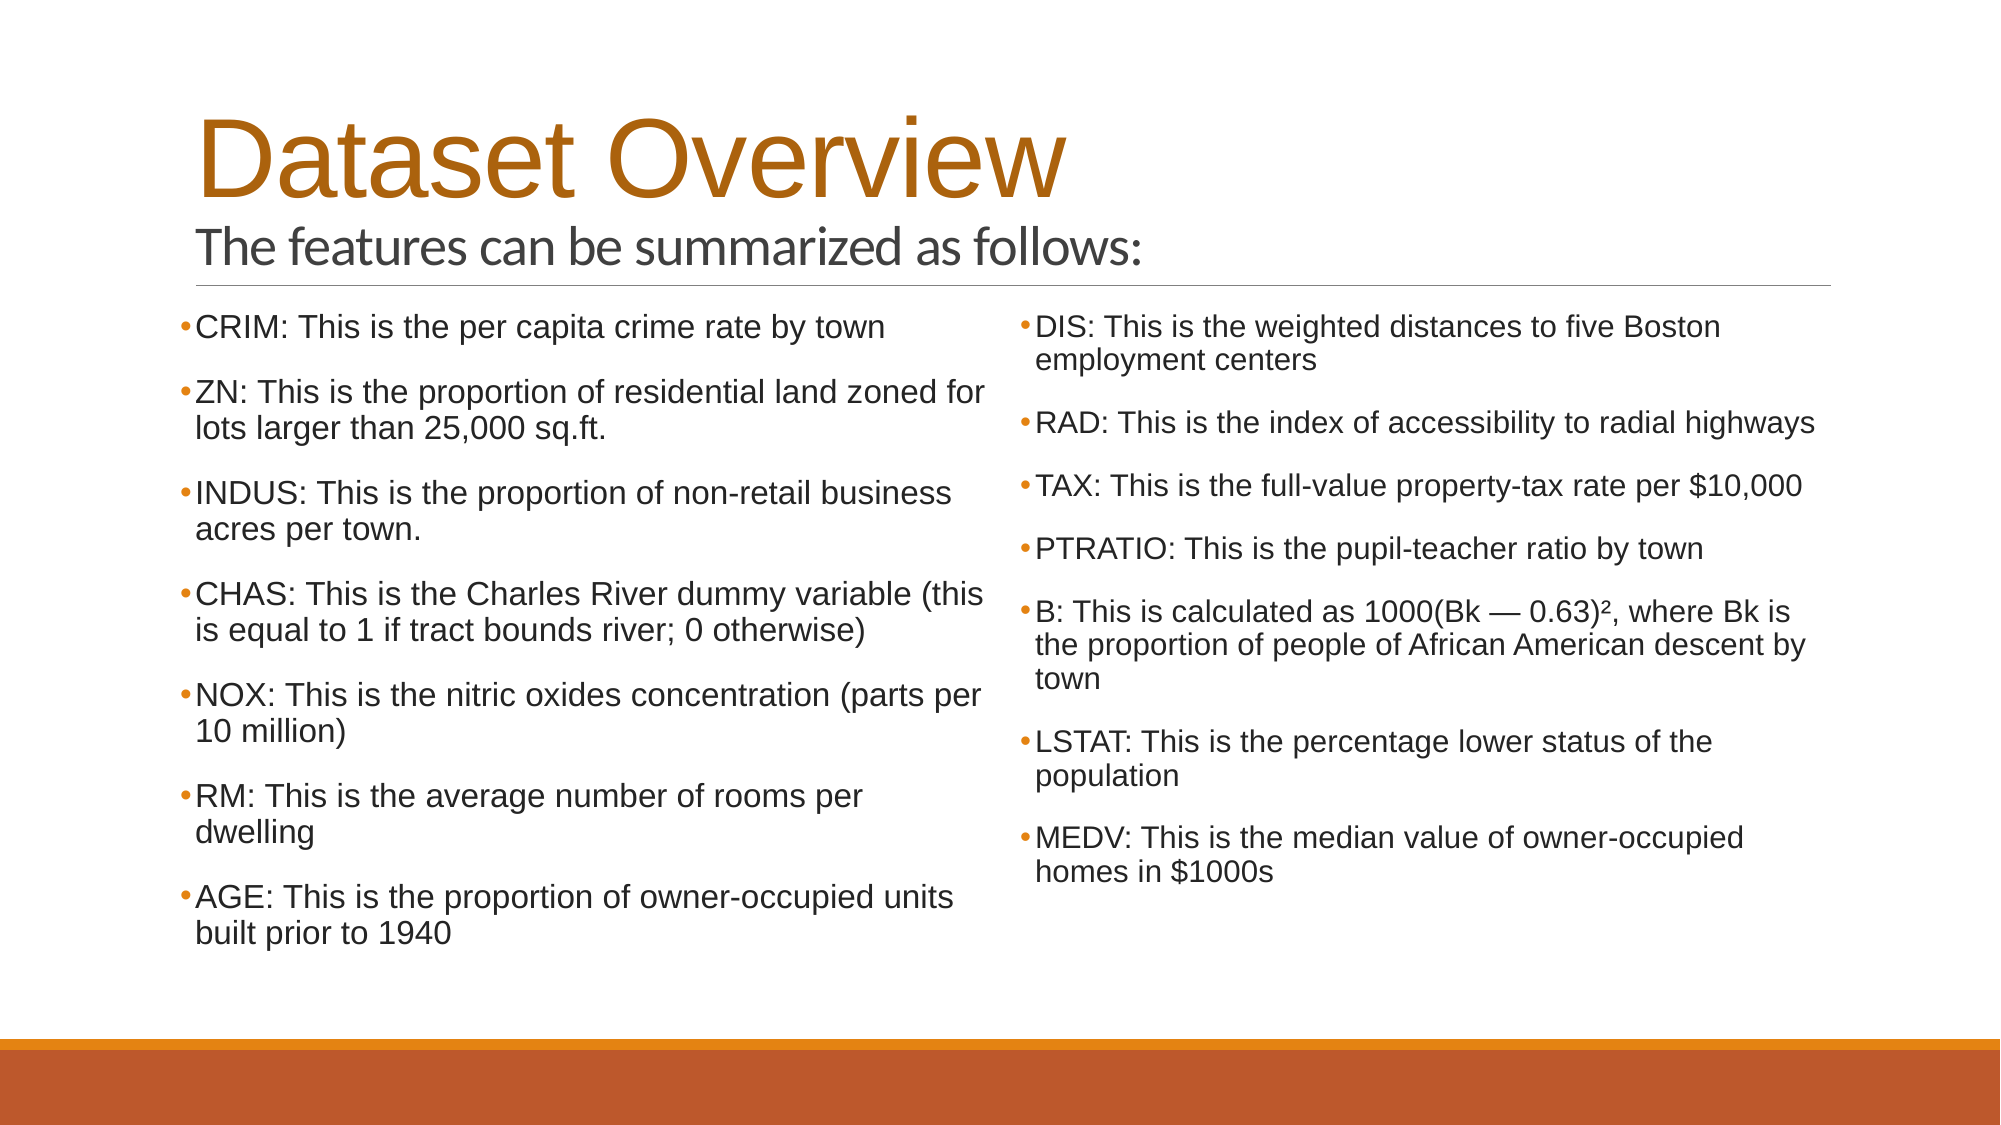

# Dataset Overview The features can be summarized as follows:
CRIM: This is the per capita crime rate by town
ZN: This is the proportion of residential land zoned for lots larger than 25,000 sq.ft.
INDUS: This is the proportion of non-retail business acres per town.
CHAS: This is the Charles River dummy variable (this is equal to 1 if tract bounds river; 0 otherwise)
NOX: This is the nitric oxides concentration (parts per 10 million)
RM: This is the average number of rooms per dwelling
AGE: This is the proportion of owner-occupied units built prior to 1940
DIS: This is the weighted distances to five Boston employment centers
RAD: This is the index of accessibility to radial highways
TAX: This is the full-value property-tax rate per $10,000
PTRATIO: This is the pupil-teacher ratio by town
B: This is calculated as 1000(Bk — 0.63)², where Bk is the proportion of people of African American descent by town
LSTAT: This is the percentage lower status of the population
MEDV: This is the median value of owner-occupied homes in $1000s